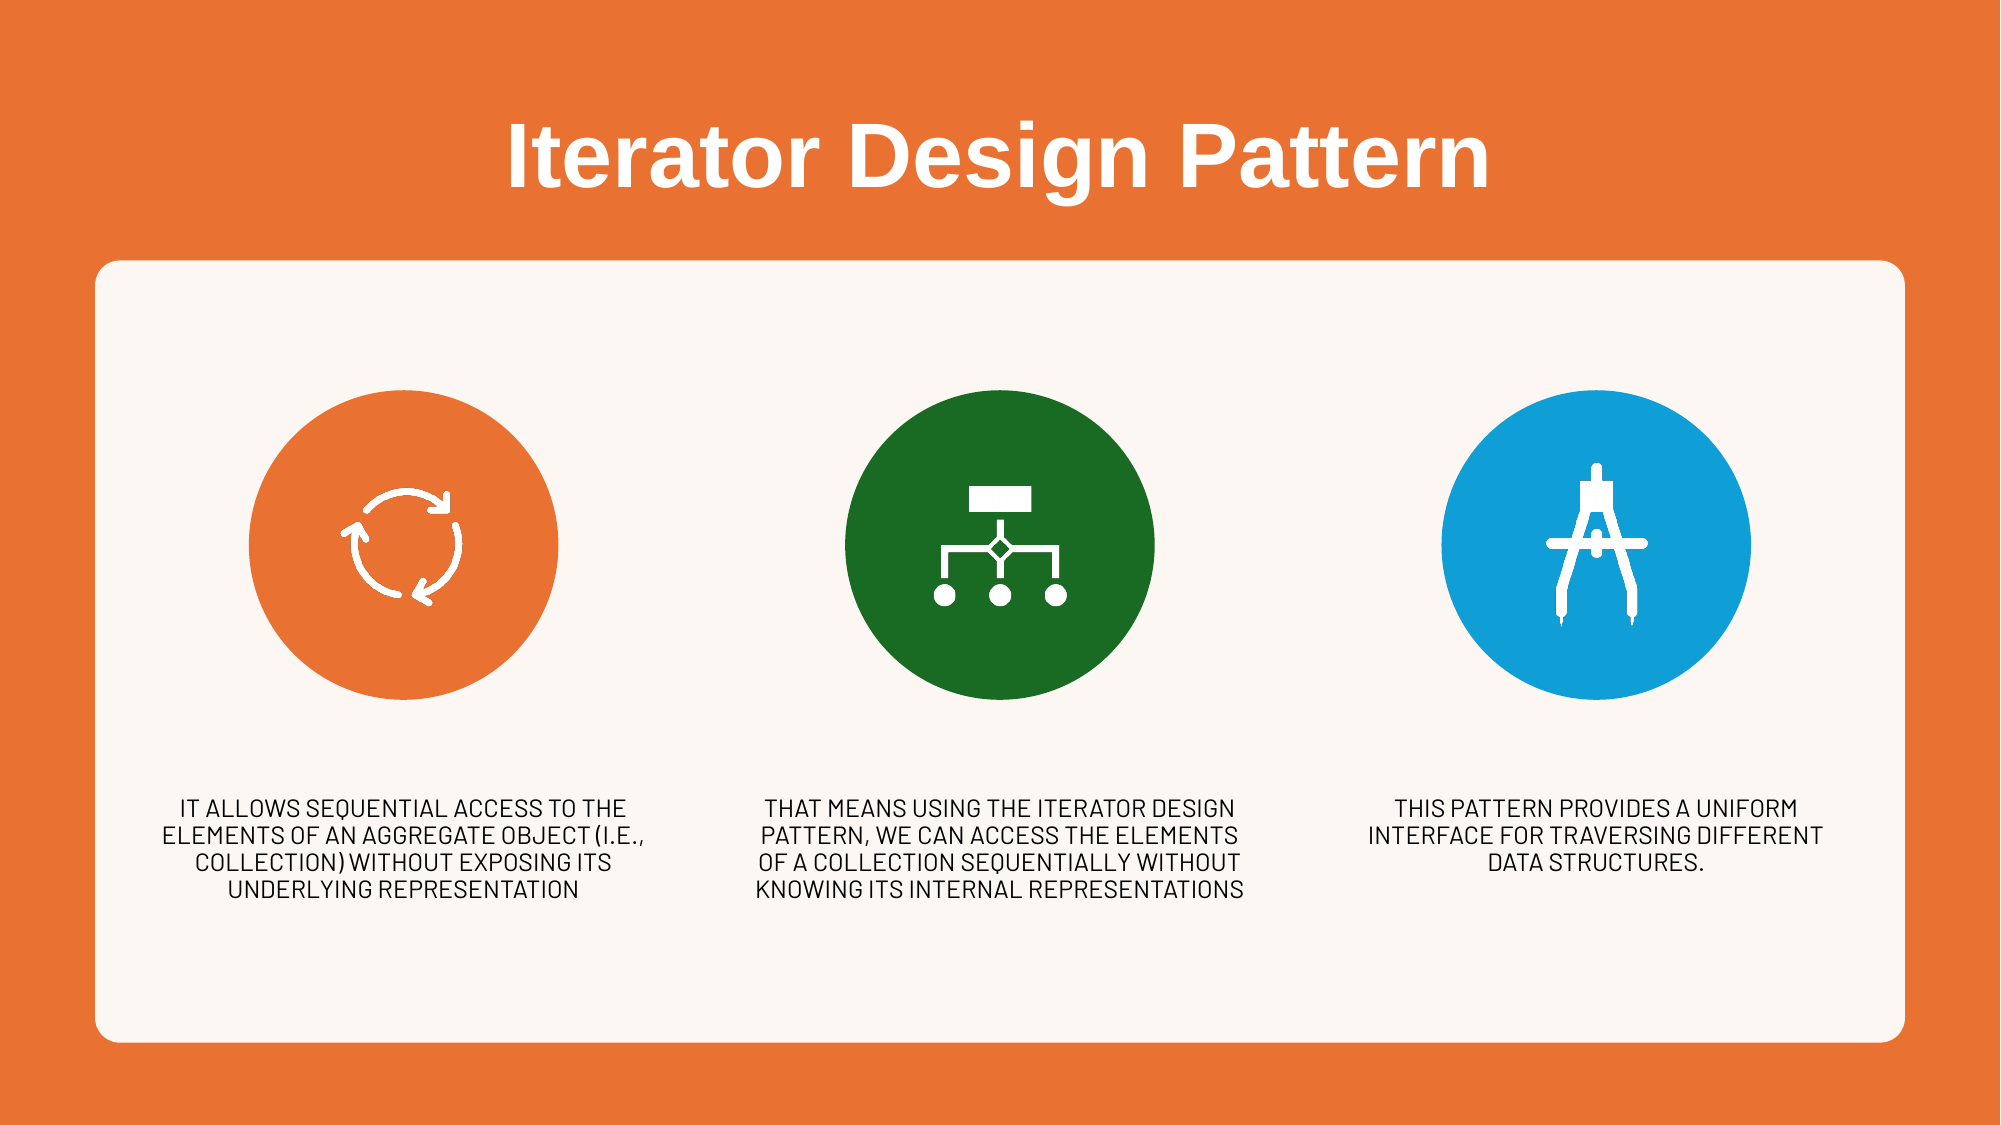

# Iterator Design Pattern

It allows sequential access to the elements of an aggregate object (i.e., collection) without exposing its underlying representation
That means using the Iterator Design Pattern, we can access the elements of a collection sequentially without knowing its internal representations
This pattern provides a uniform interface for traversing different data structures.